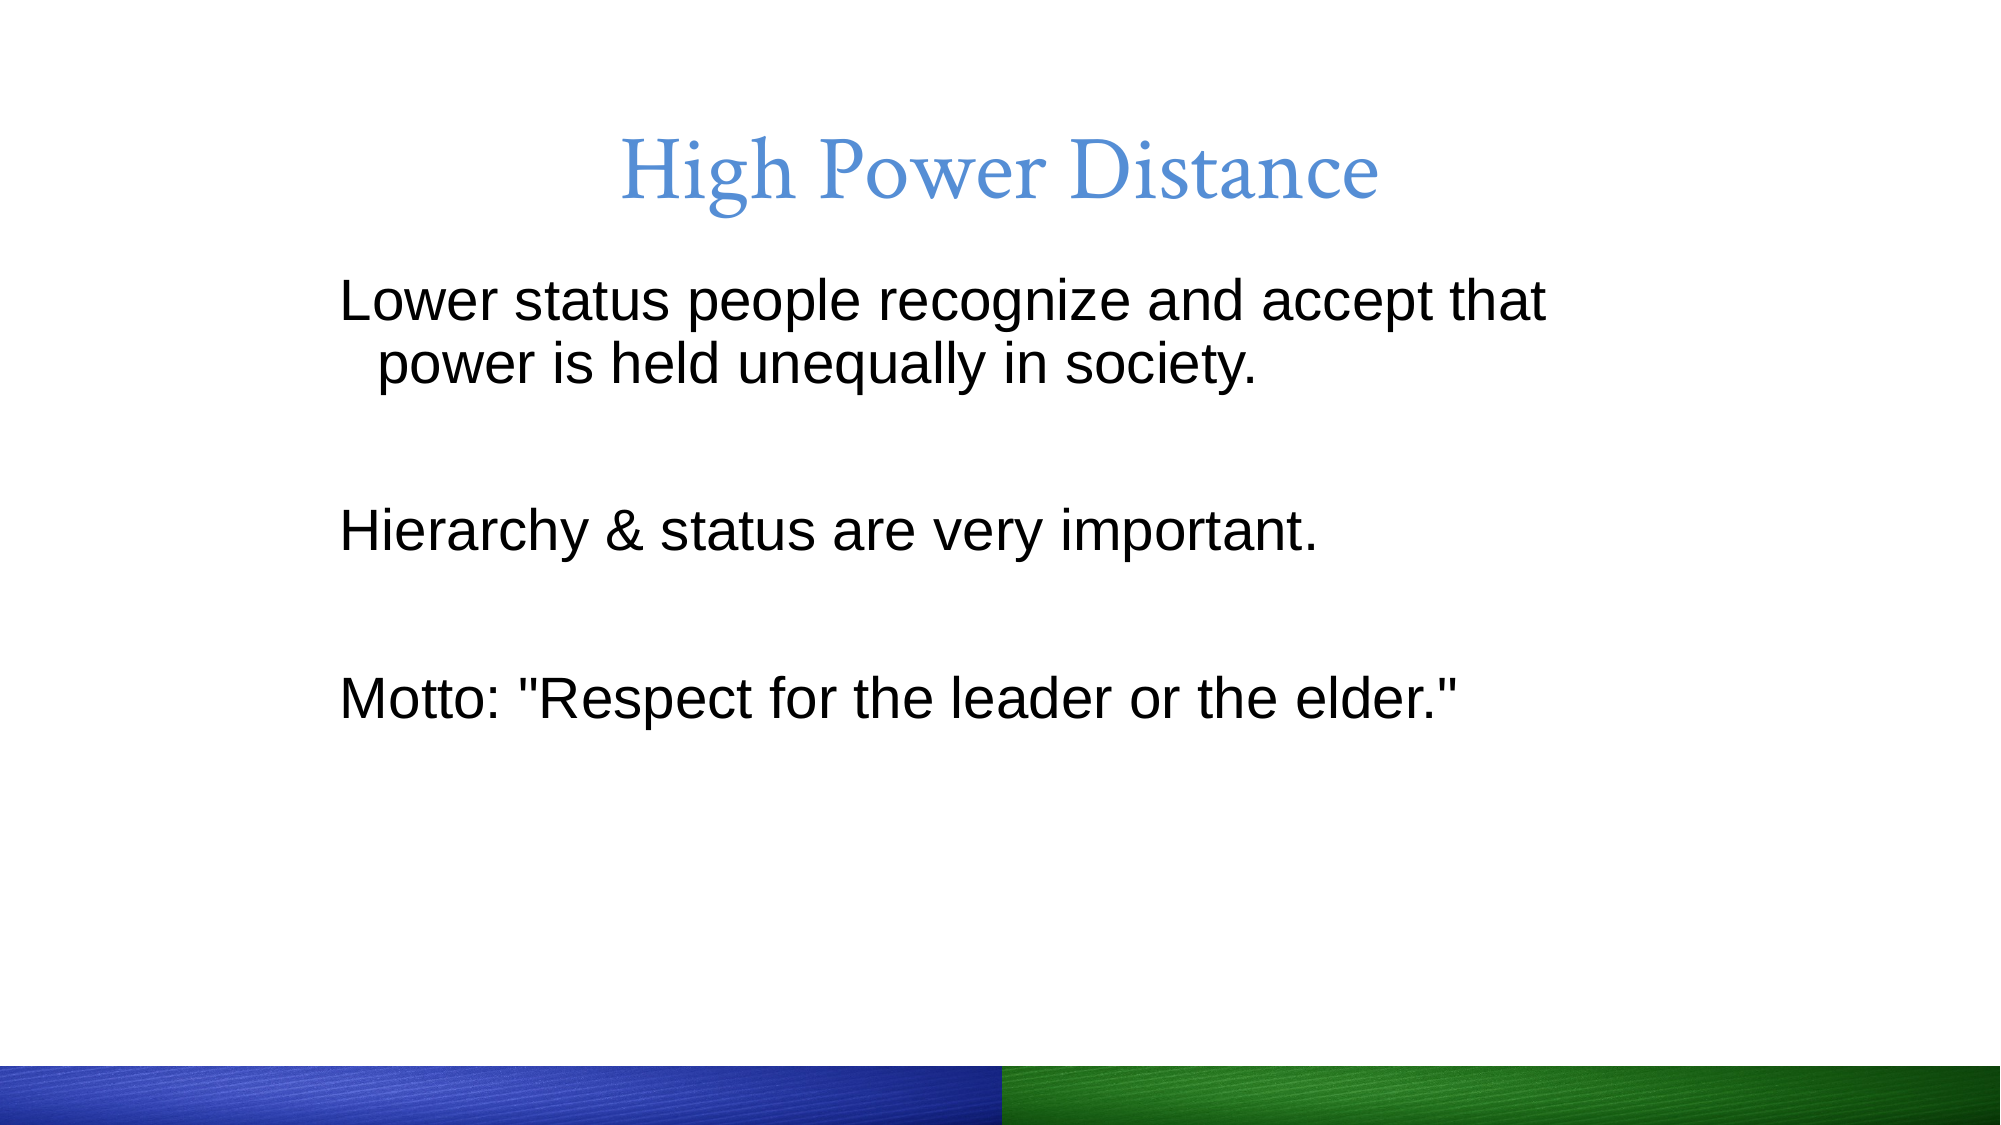

# High Power Distance
Lower status people recognize and accept that power is held unequally in society.

Hierarchy & status are very important.

Motto: "Respect for the leader or the elder."